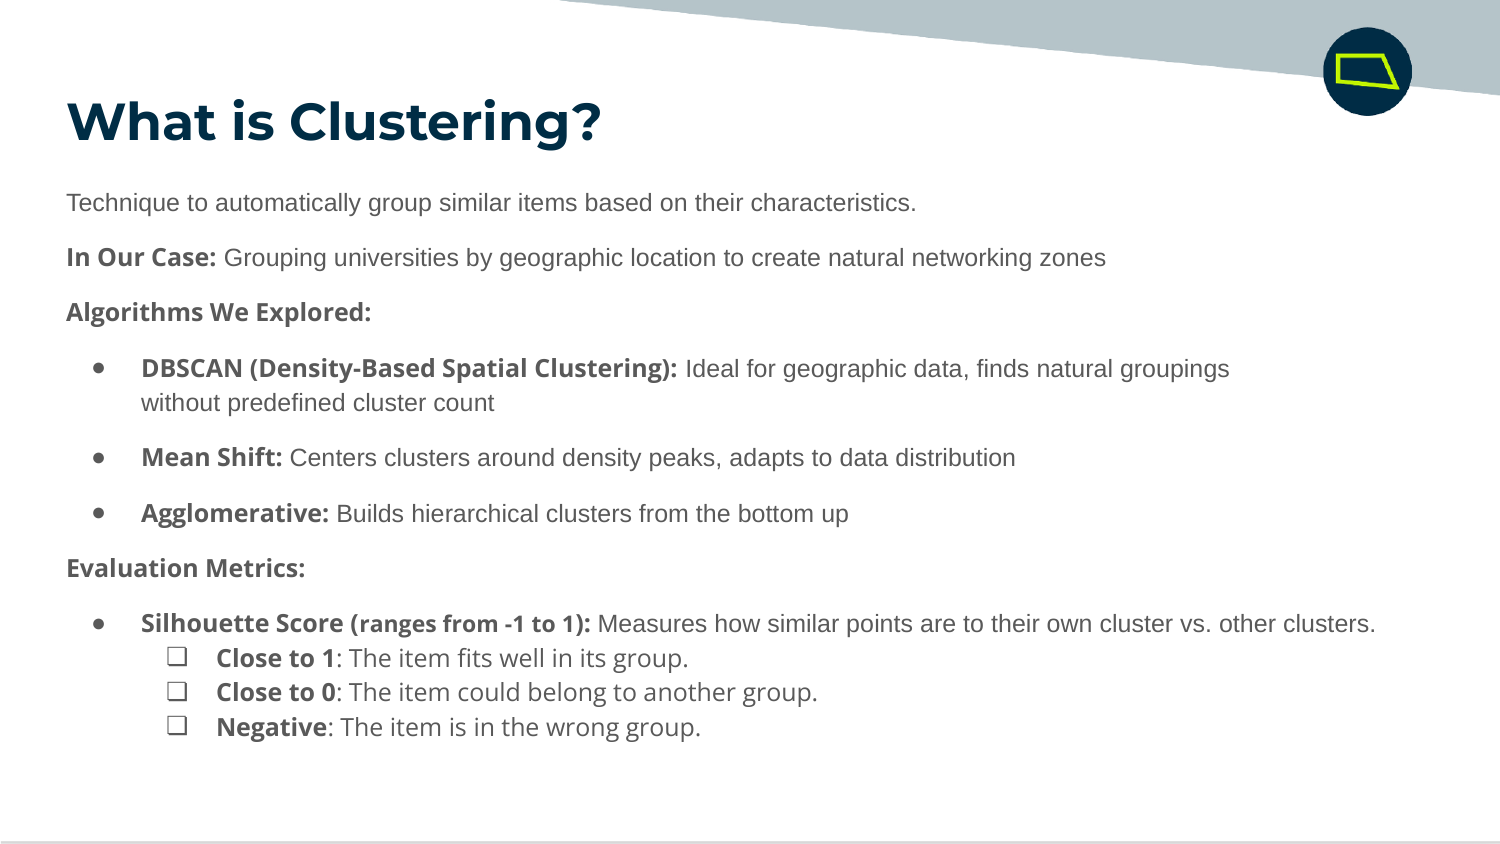

What is Clustering?
Technique to automatically group similar items based on their characteristics.
In Our Case: Grouping universities by geographic location to create natural networking zones
Algorithms We Explored:
DBSCAN (Density-Based Spatial Clustering): Ideal for geographic data, finds natural groupings
without predefined cluster count
Mean Shift: Centers clusters around density peaks, adapts to data distribution
Agglomerative: Builds hierarchical clusters from the bottom up
Evaluation Metrics:
Silhouette Score (ranges from -1 to 1): Measures how similar points are to their own cluster vs. other clusters.
Close to 1: The item fits well in its group.
Close to 0: The item could belong to another group.
Negative: The item is in the wrong group.